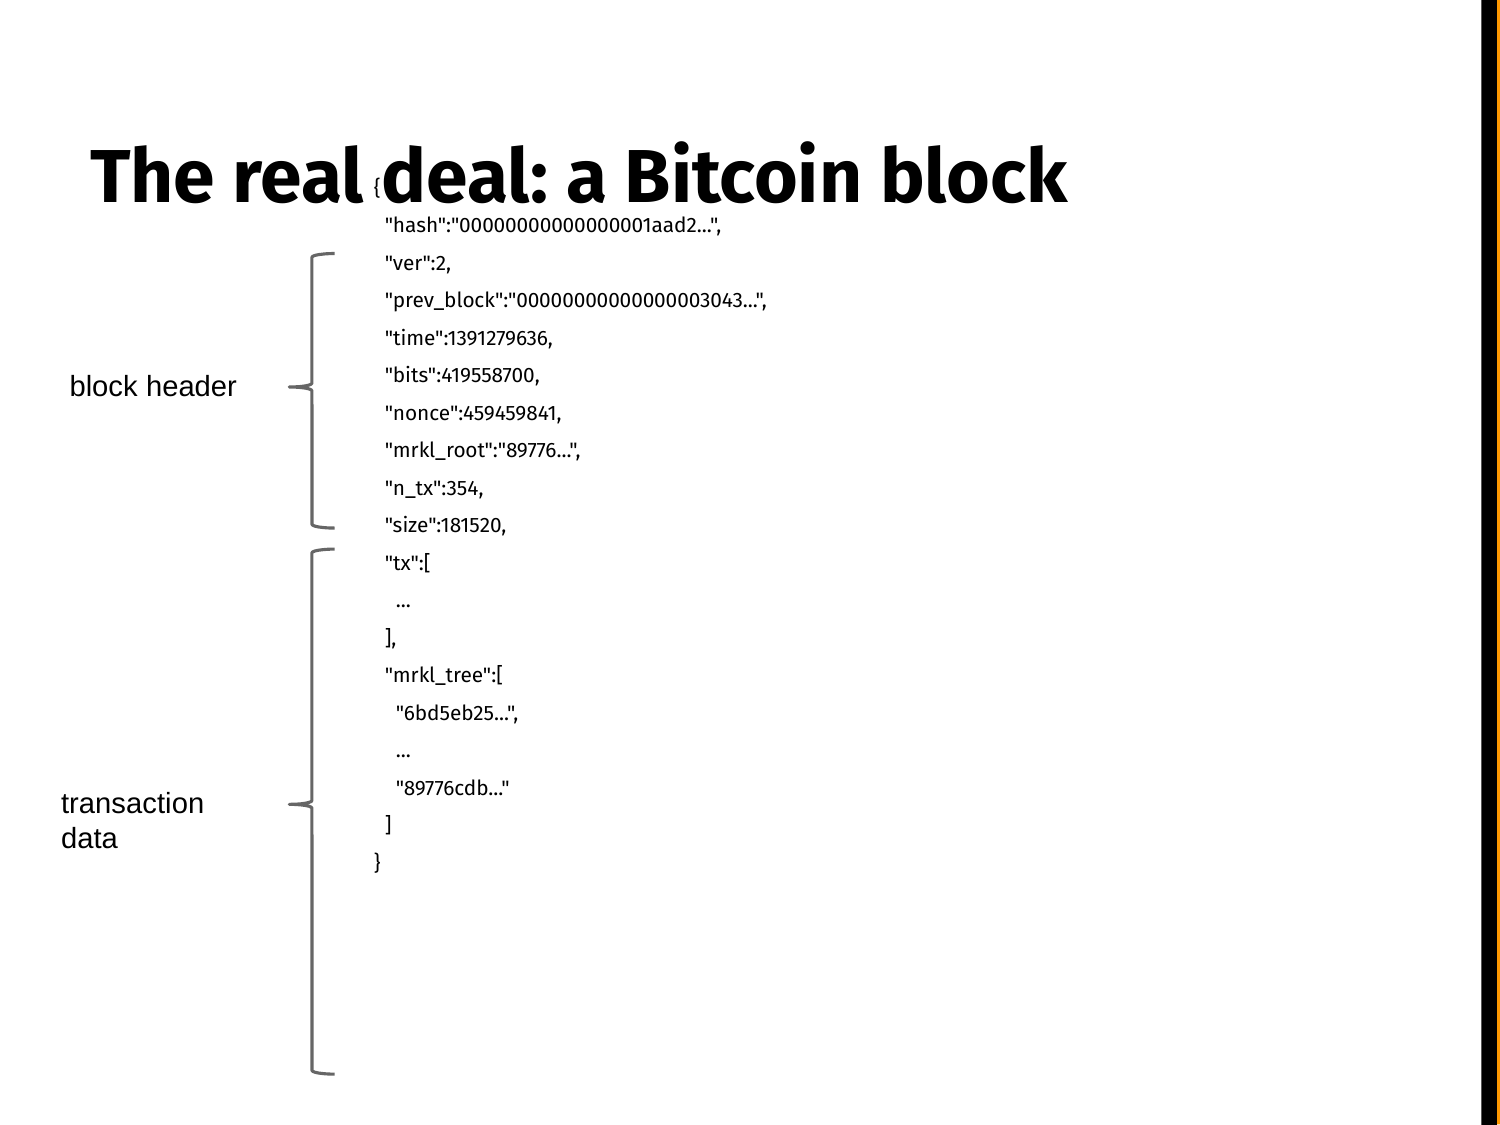

# The real deal: a Bitcoin block
{
  "hash":"00000000000000001aad2...",
  "ver":2,
  "prev_block":"00000000000000003043...",
  "time":1391279636,
  "bits":419558700,
  "nonce":459459841,
  "mrkl_root":"89776...",
  "n_tx":354,
  "size":181520,
  "tx":[
    ...
  ],
  "mrkl_tree":[
    "6bd5eb25...",
    ...
    "89776cdb..."
  ]
}

block header

transaction data